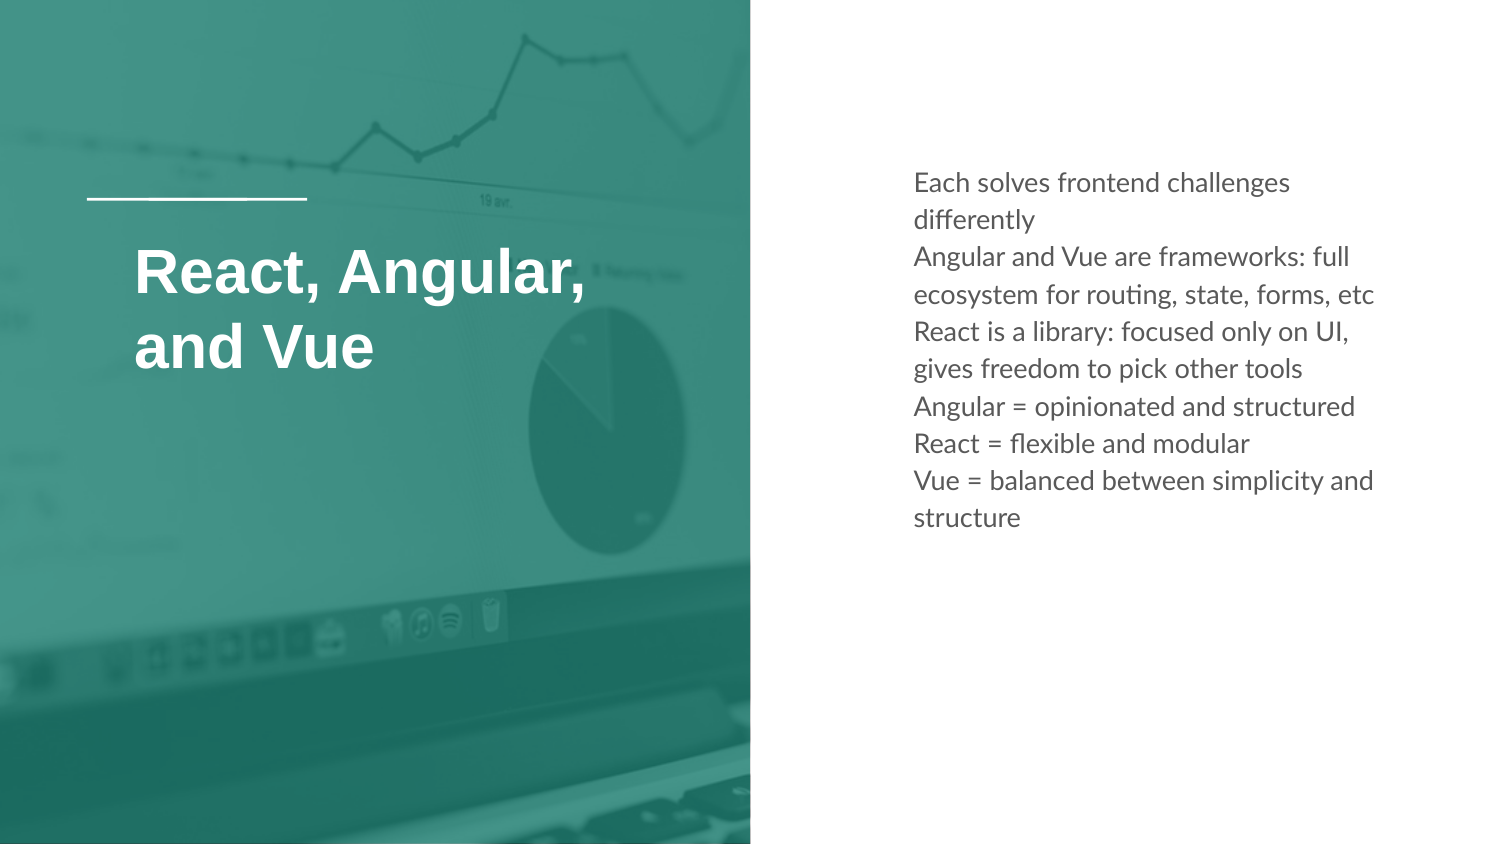

Each solves frontend challenges differently
Angular and Vue are frameworks: full ecosystem for routing, state, forms, etc
React is a library: focused only on UI, gives freedom to pick other tools
Angular = opinionated and structured
React = flexible and modular
Vue = balanced between simplicity and structure
# React, Angular, and Vue